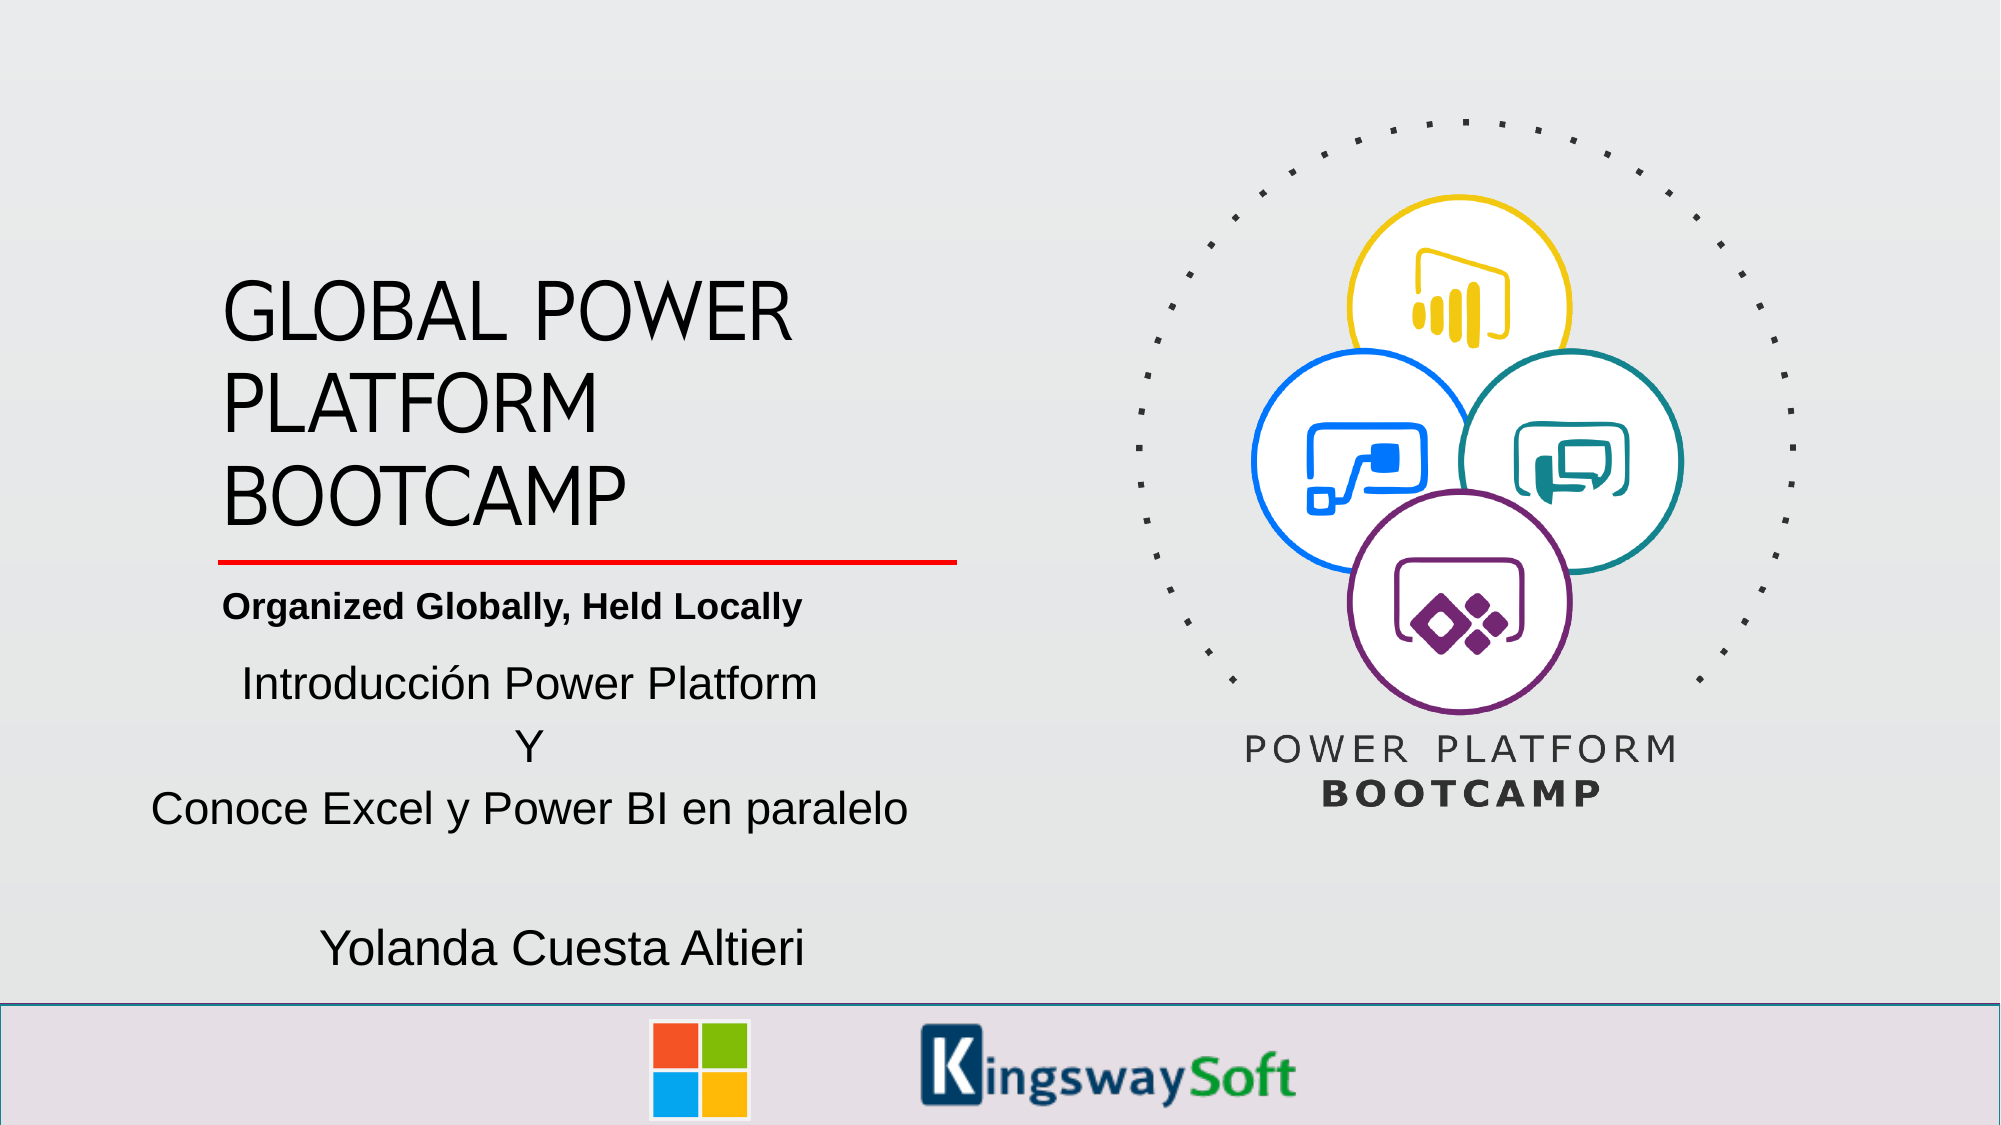

Introducción Power Platform
Y
Conoce Excel y Power BI en paralelo
Yolanda Cuesta Altieri